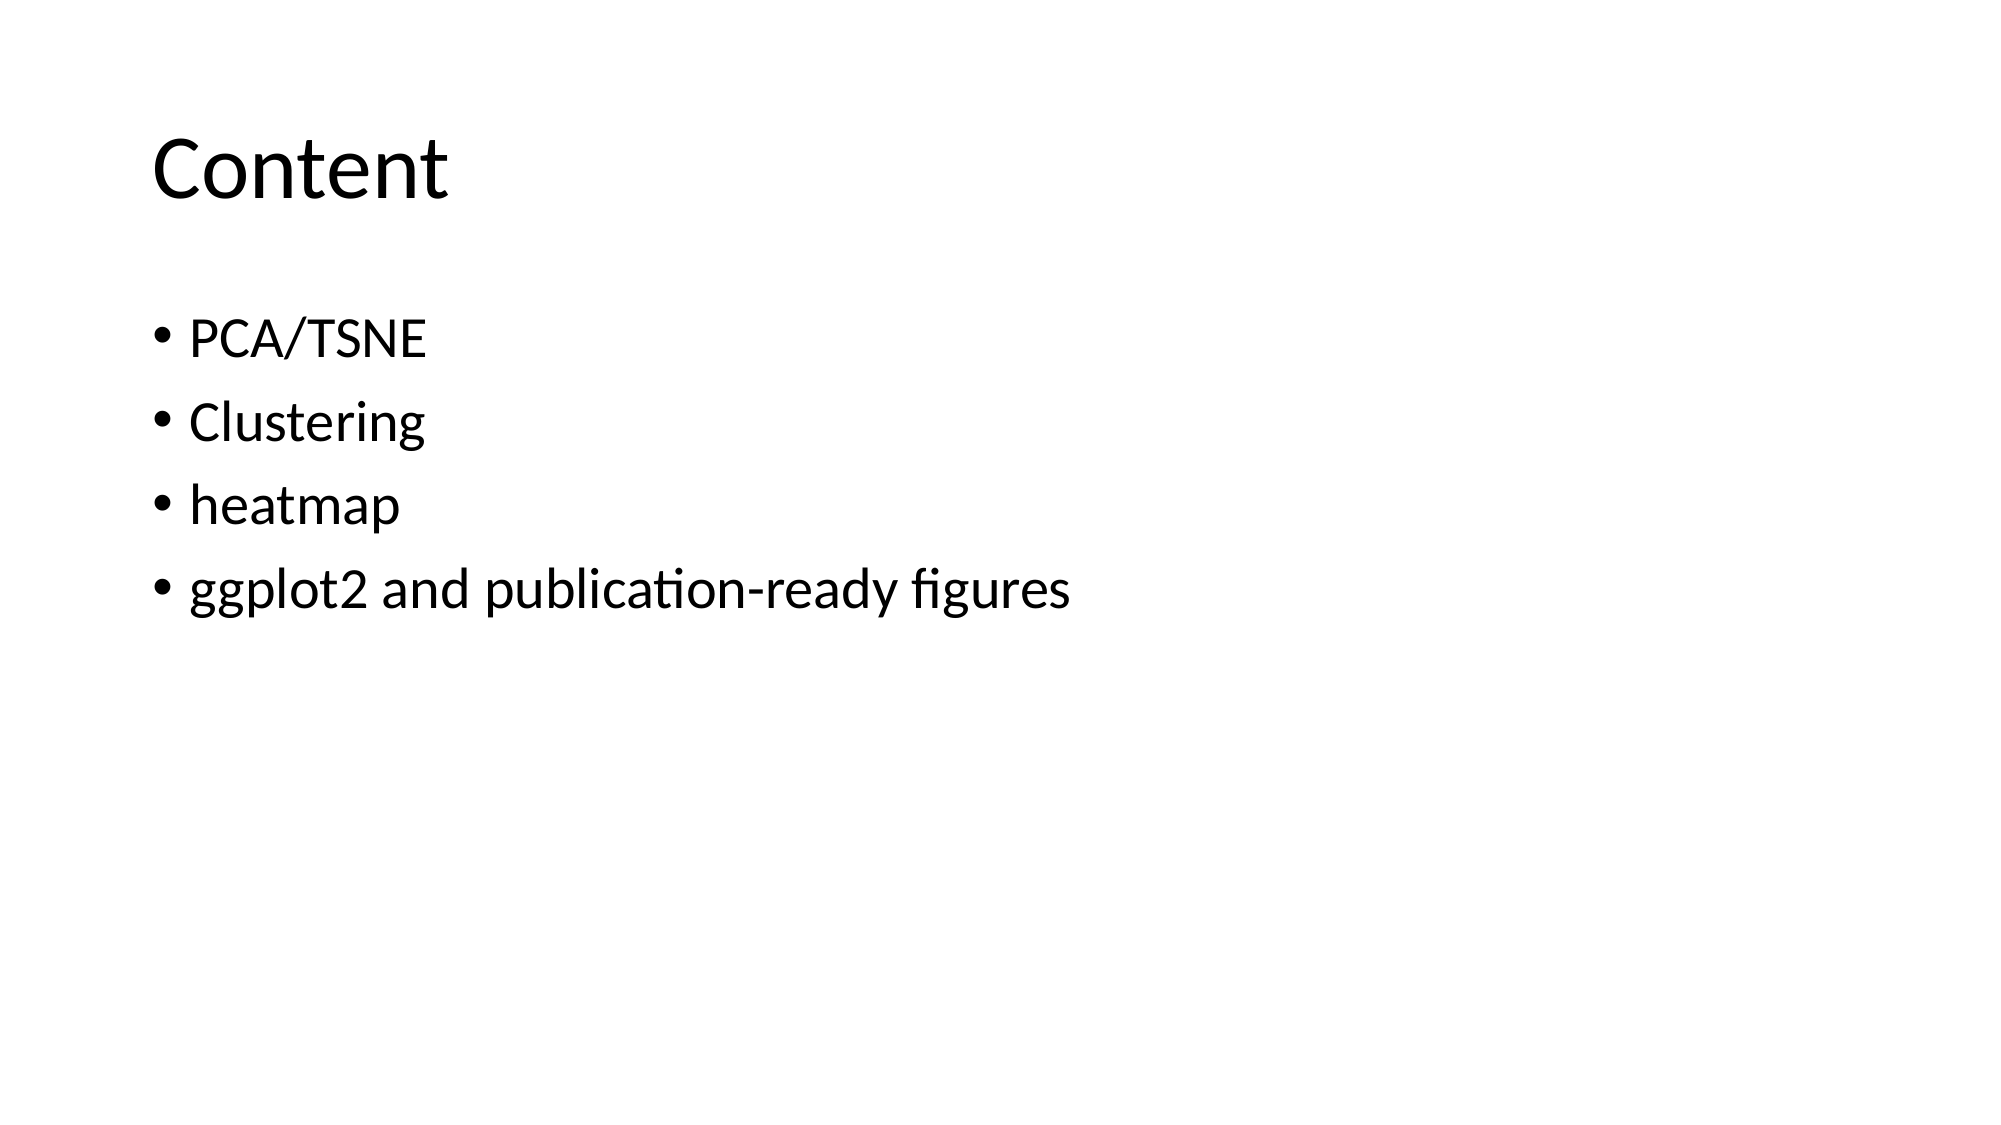

# Content
PCA/TSNE
Clustering
heatmap
ggplot2 and publication-ready figures